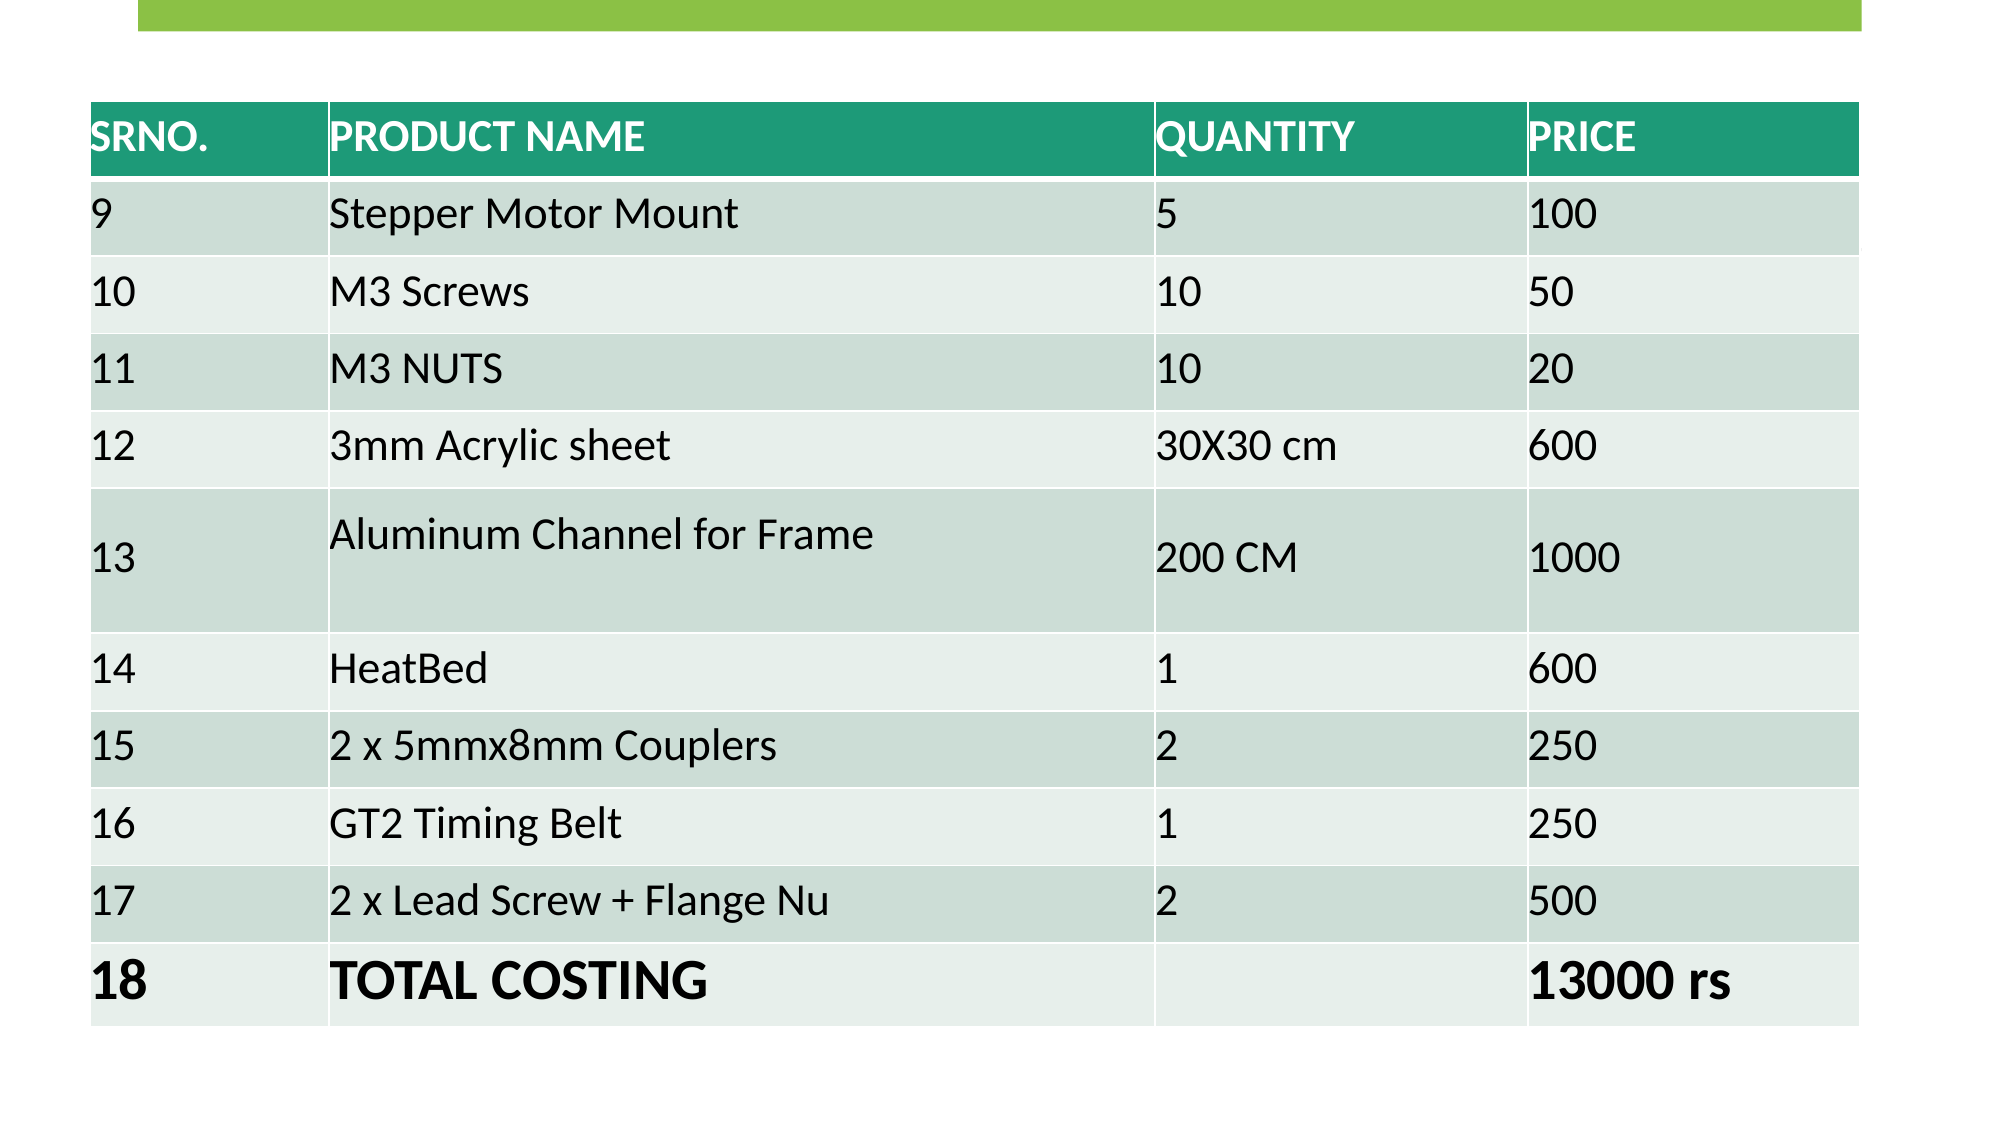

| SRNO. | PRODUCT NAME | QUANTITY | PRICE |
| --- | --- | --- | --- |
| 9 | Stepper Motor Mount | 5 | 100 |
| 10 | M3 Screws | 10 | 50 |
| 11 | M3 NUTS | 10 | 20 |
| 12 | 3mm Acrylic sheet | 30X30 cm | 600 |
| 13 | Aluminum Channel for Frame | 200 CM | 1000 |
| 14 | HeatBed | 1 | 600 |
| 15 | 2 x 5mmx8mm Couplers | 2 | 250 |
| 16 | GT2 Timing Belt | 1 | 250 |
| 17 | 2 x Lead Screw + Flange Nu | 2 | 500 |
| 18 | TOTAL COSTING |  | 13000 rs |